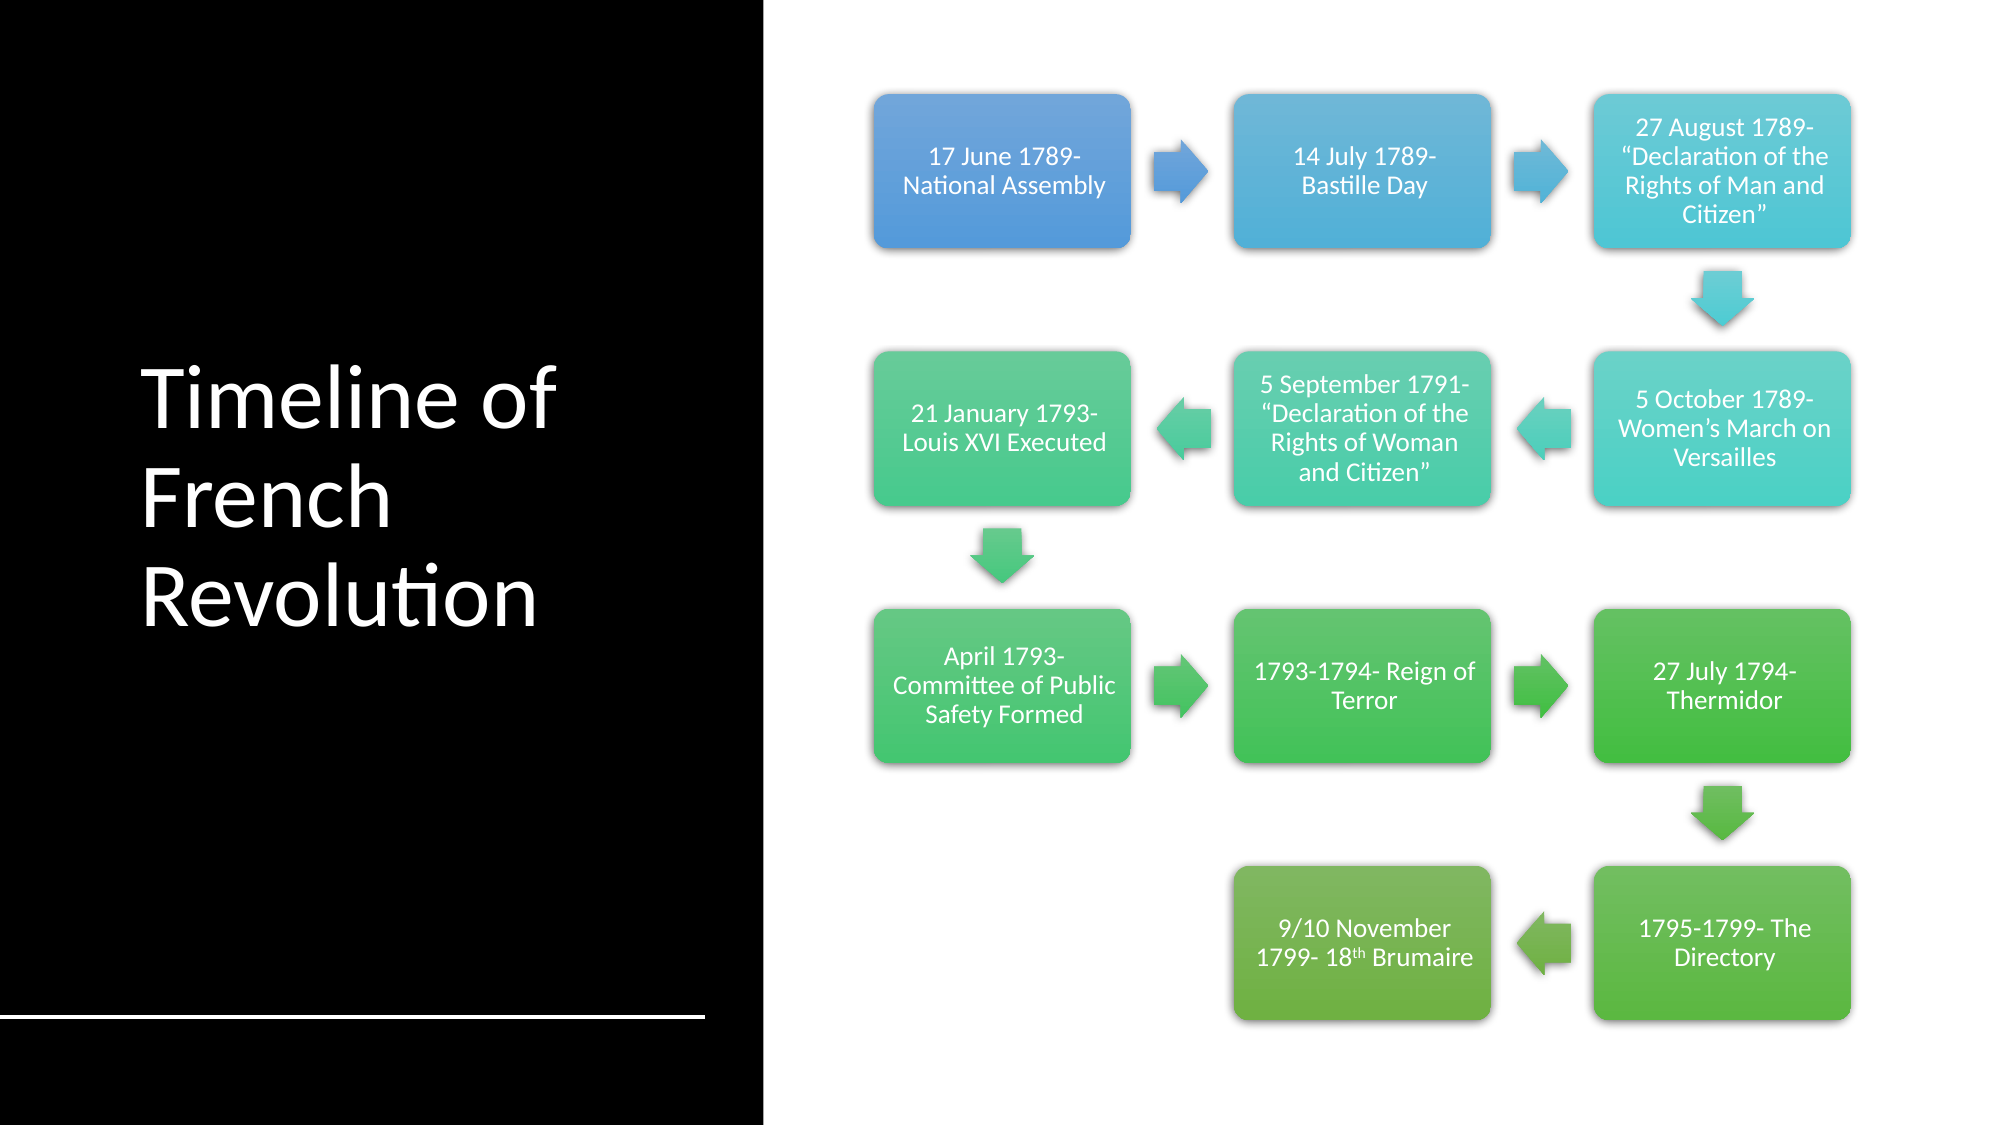

# Timeline of French Revolution
17 June 1789- National Assembly

14 July 1789- Bastille Day

27 August 1789- “Declaration of the Rights of Man and Citizen”

5 October 1789- Women’s March on Versailles

5 September 1791- “Declaration of the Rights of Woman and Citizen”

21 January 1793- Louis XVI Executed

April 1793- Committee of Public Safety Formed

1793-1794- Reign of Terror

27 July 1794- Thermidor

1795-1799- The Directory

9/10 November 1799- 18th Brumaire